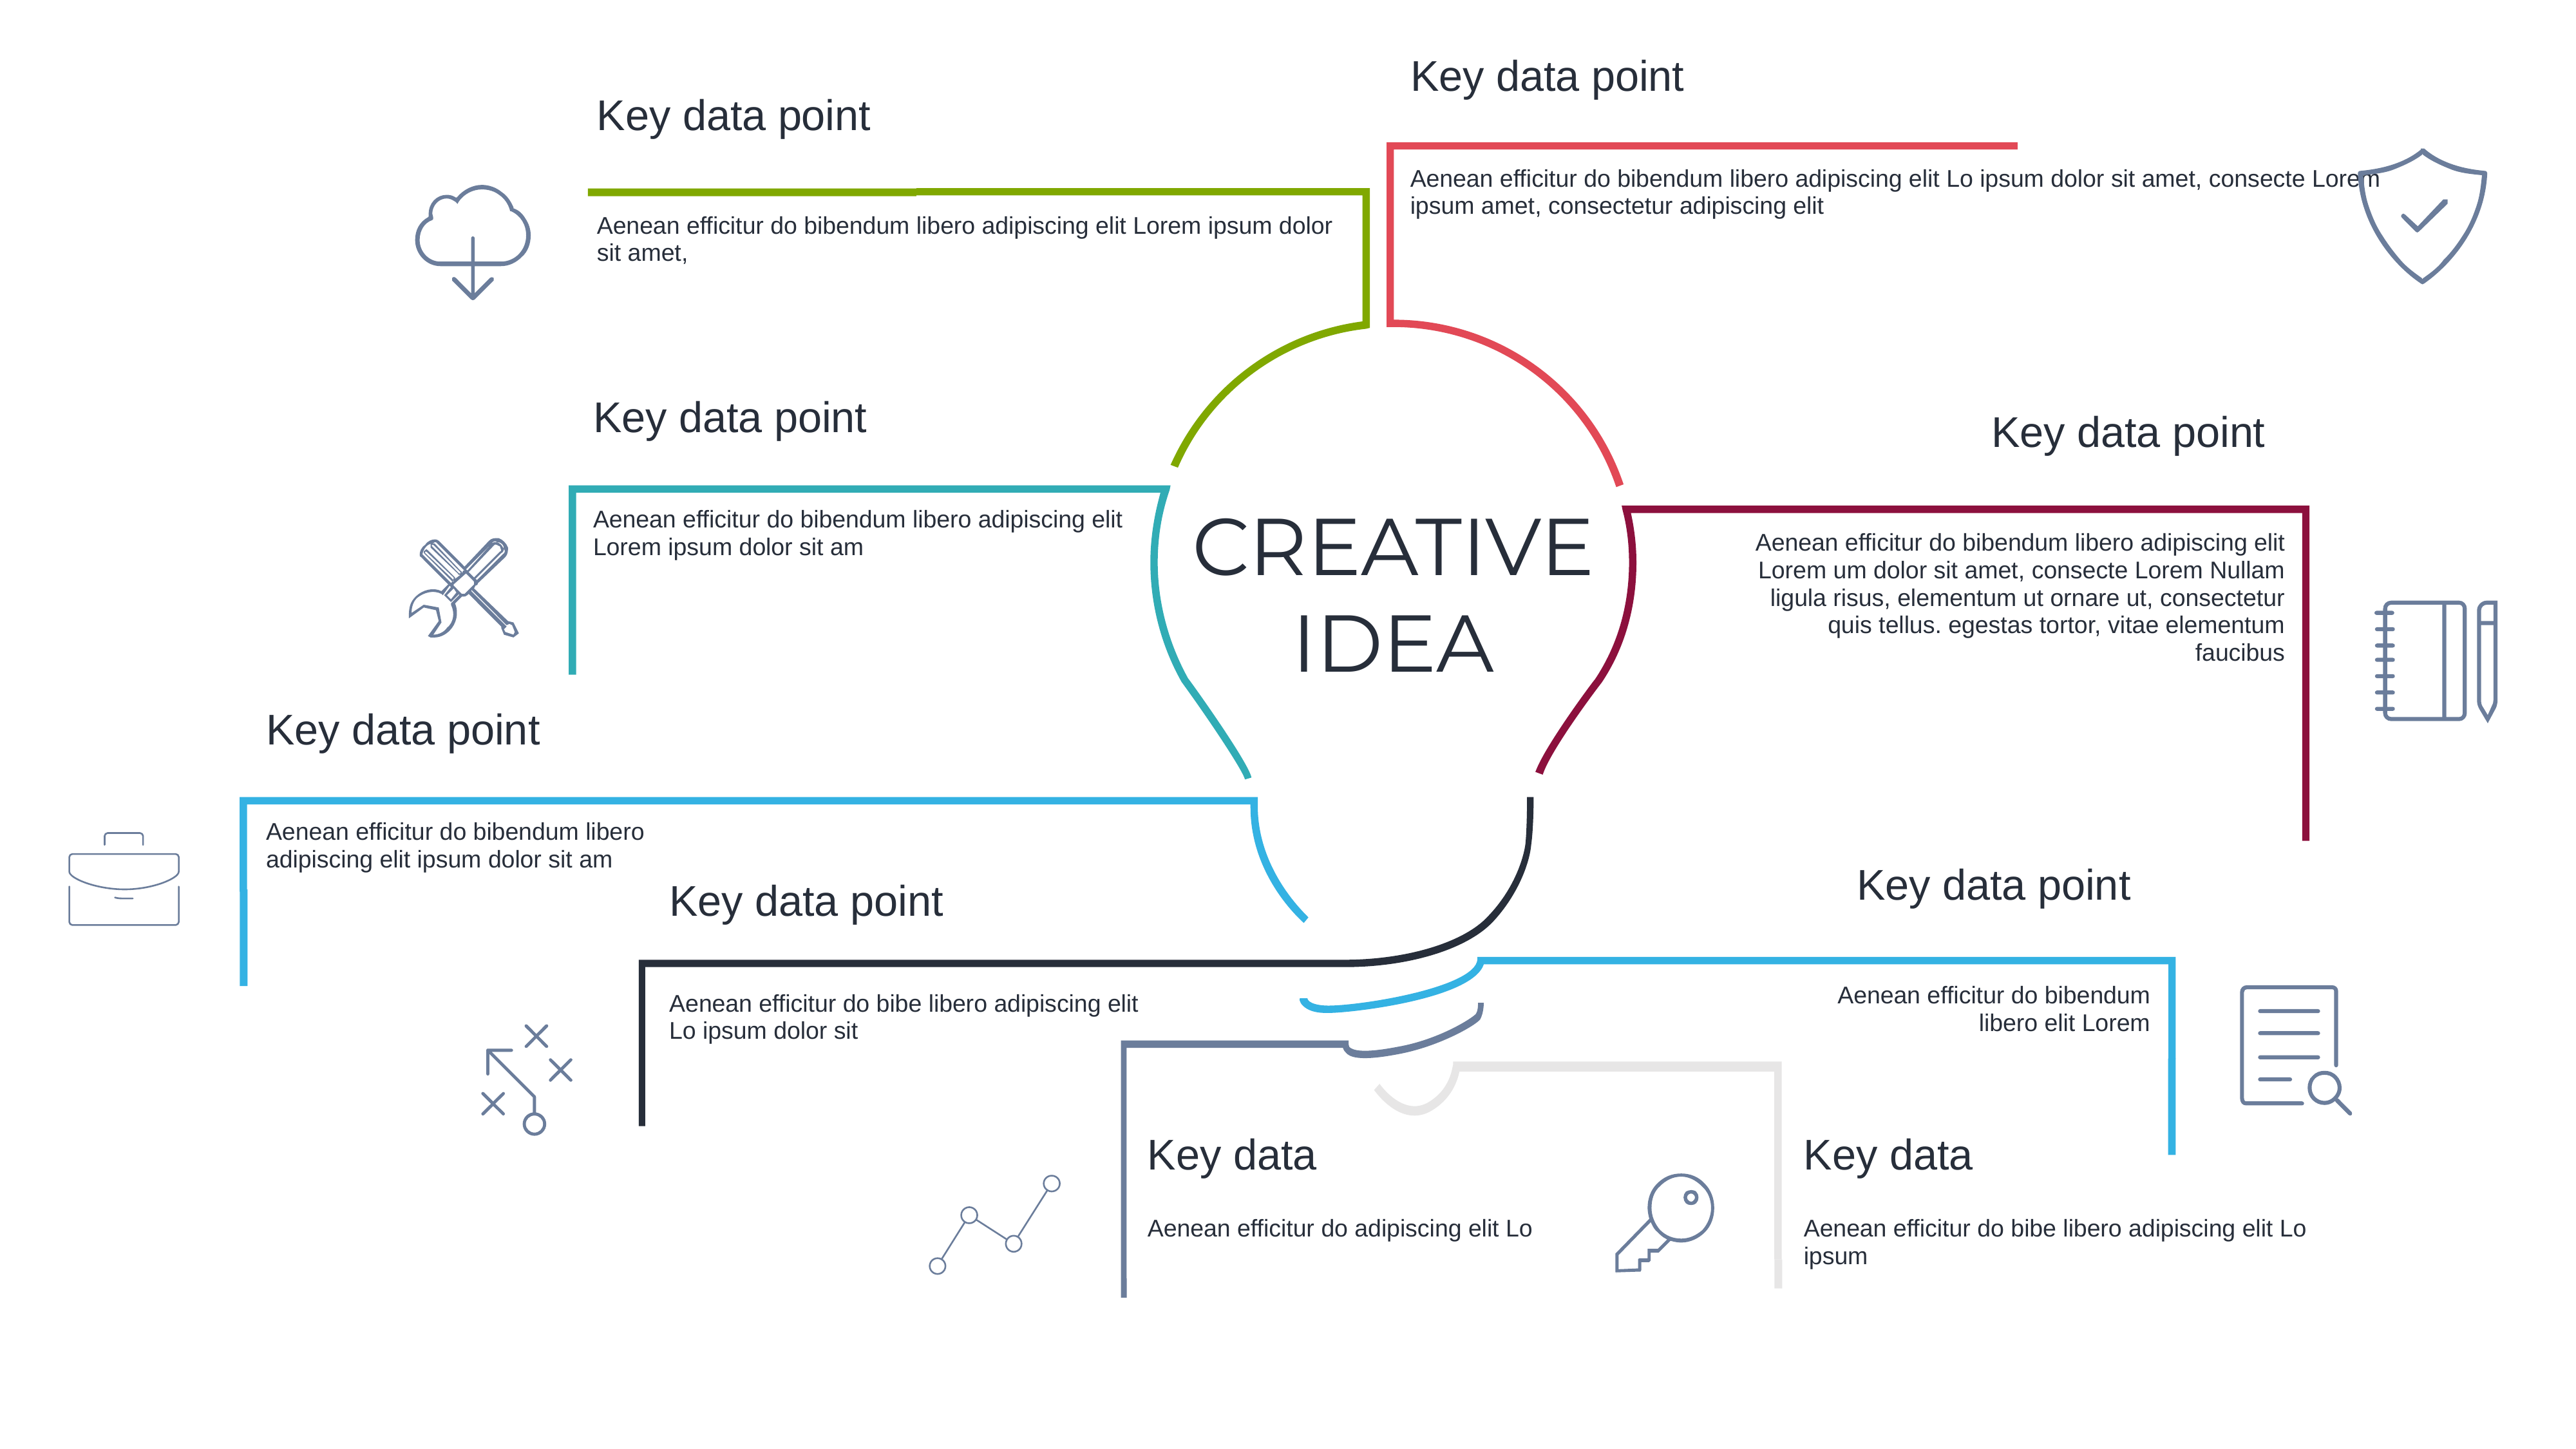

Key data point
Key data point

Aenean efficitur do bibendum libero adipiscing elit Lo ipsum dolor sit amet, consecte Lorem ipsum amet, consectetur adipiscing elit

Aenean efficitur do bibendum libero adipiscing elit Lorem ipsum dolor sit amet,
Key data point
Key data point

CREATIVE IDEA
Aenean efficitur do bibendum libero adipiscing elit Lorem ipsum dolor sit am

Aenean efficitur do bibendum libero adipiscing elit Lorem um dolor sit amet, consecte Lorem Nullam ligula risus, elementum ut ornare ut, consectetur quis tellus. egestas tortor, vitae elementum faucibus

Key data point

Aenean efficitur do bibendum libero adipiscing elit ipsum dolor sit am

Key data point
Key data point

Aenean efficitur do bibendum libero elit Lorem

Aenean efficitur do bibe libero adipiscing elit Lo ipsum dolor sit

Key data
Key data

Aenean efficitur do adipiscing elit Lo
Aenean efficitur do bibe libero adipiscing elit Lo ipsum